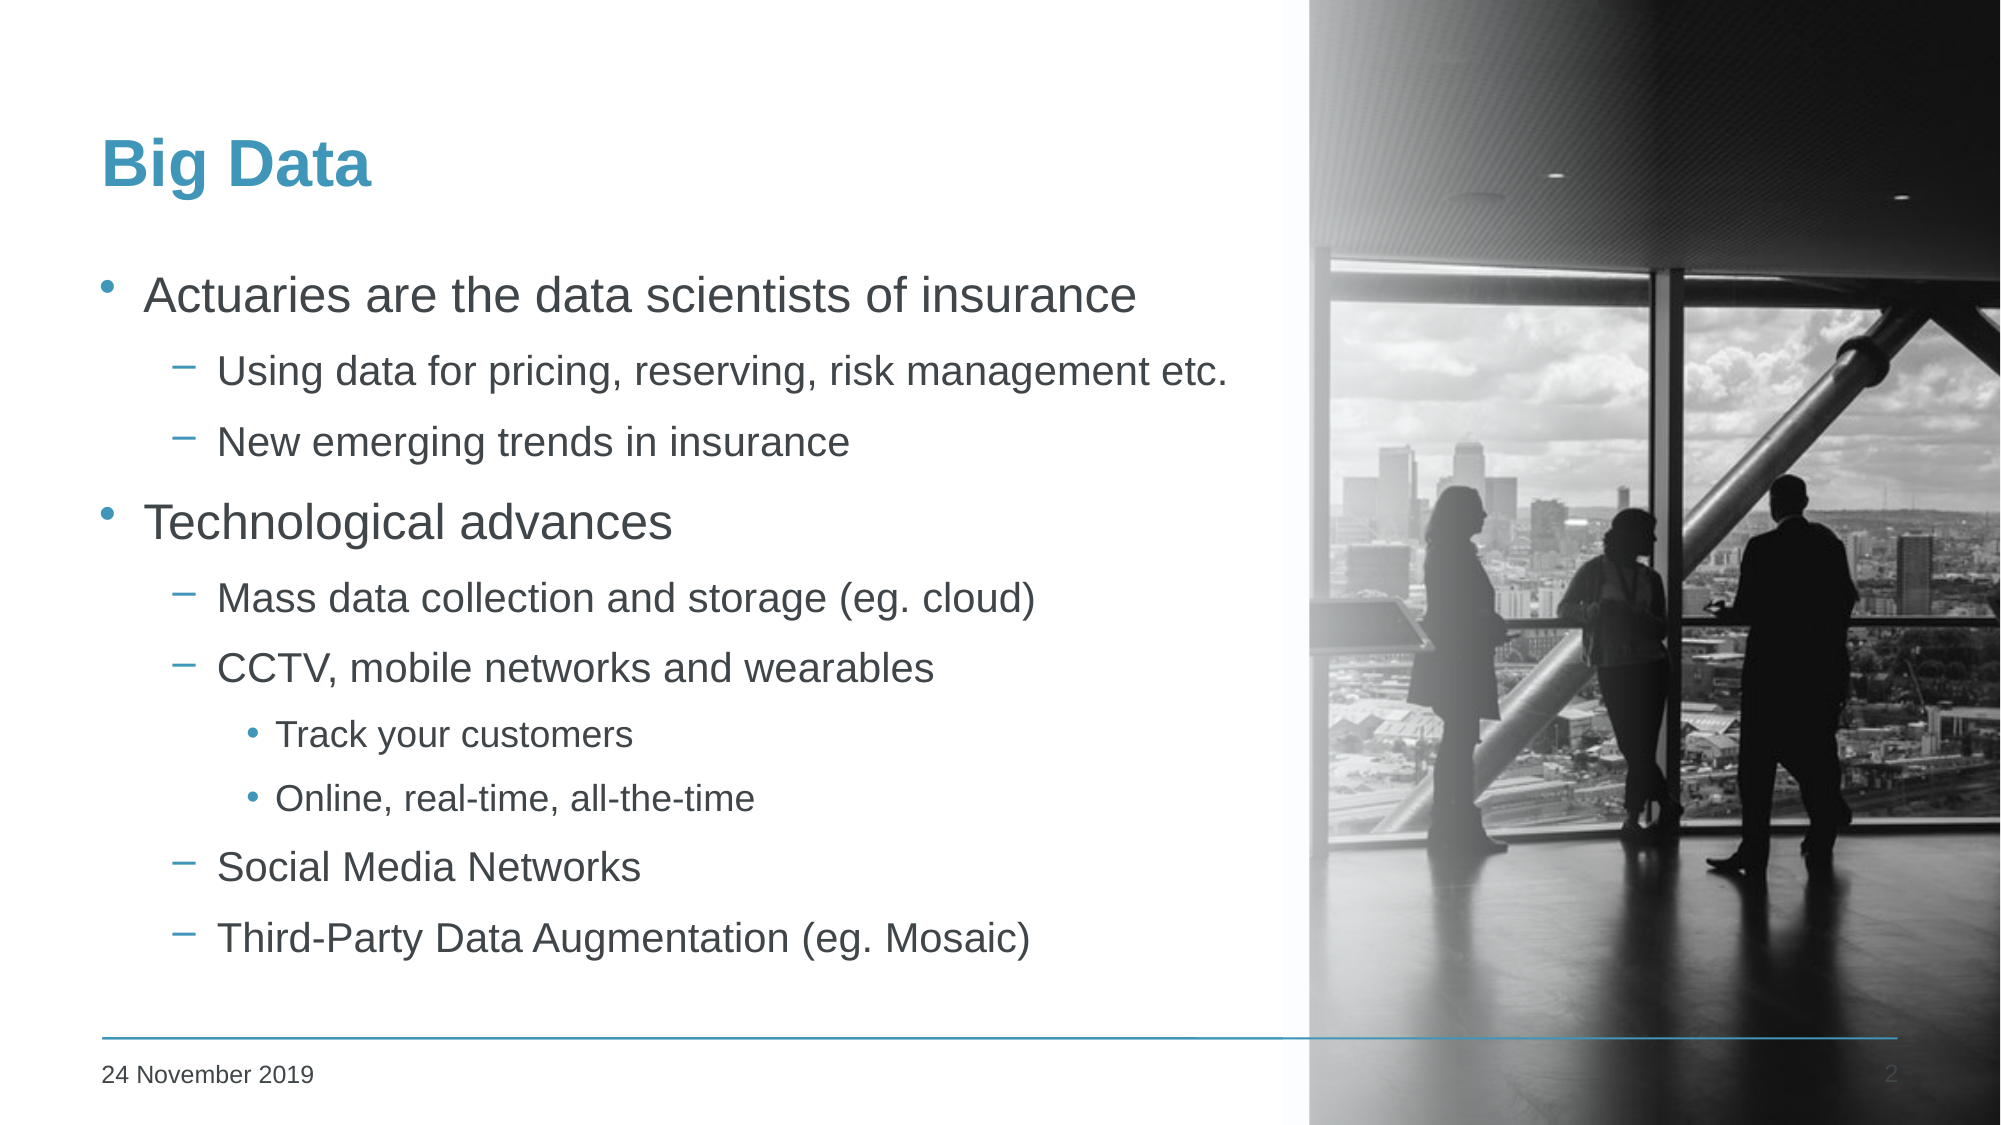

# Big Data
Actuaries are the data scientists of insurance
Using data for pricing, reserving, risk management etc.
New emerging trends in insurance
Technological advances
Mass data collection and storage (eg. cloud)
CCTV, mobile networks and wearables
Track your customers
Online, real-time, all-the-time
Social Media Networks
Third-Party Data Augmentation (eg. Mosaic)

2
24 November 2019